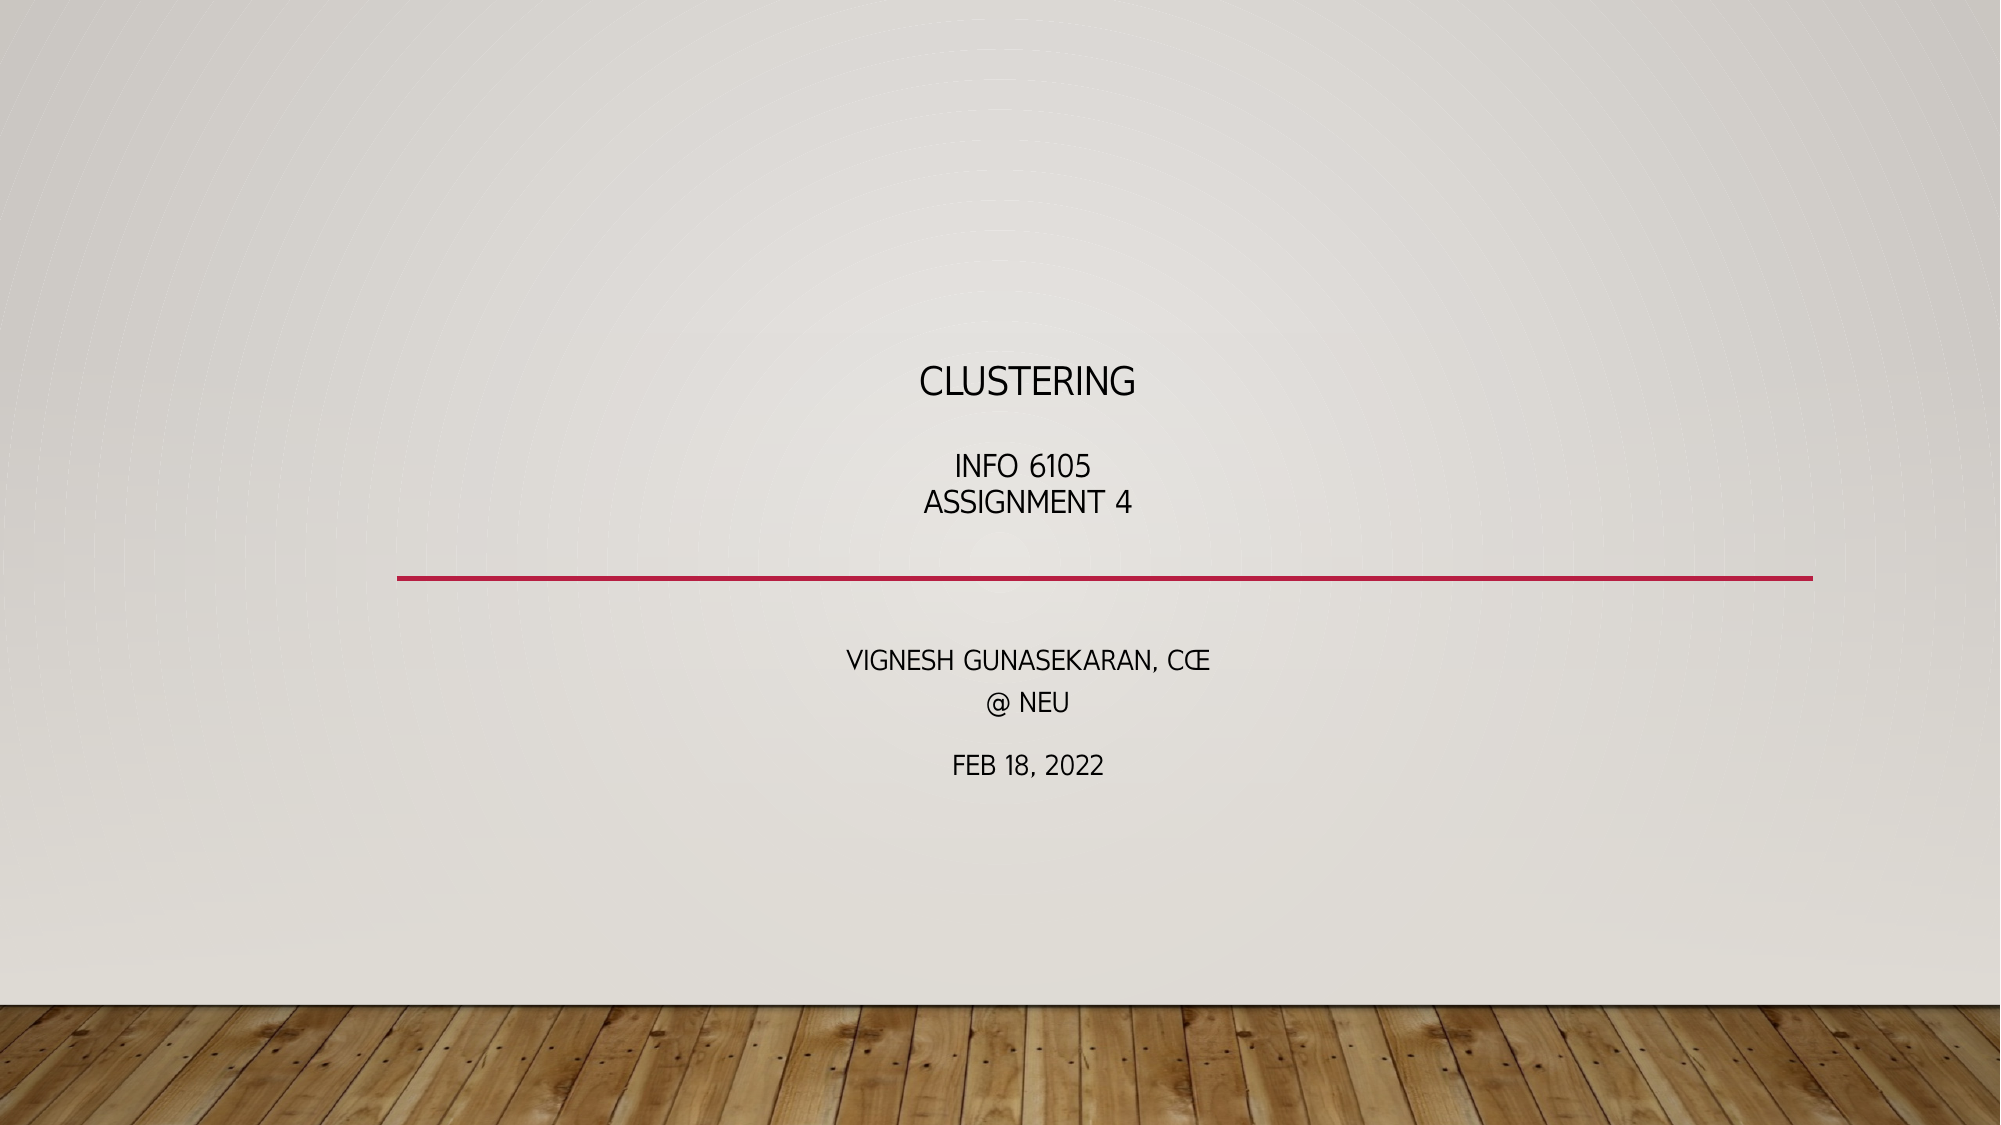

# Clustering INFO 6105 Assignment 4
Vignesh Gunasekaran, COE @ NEU
Feb 18, 2022